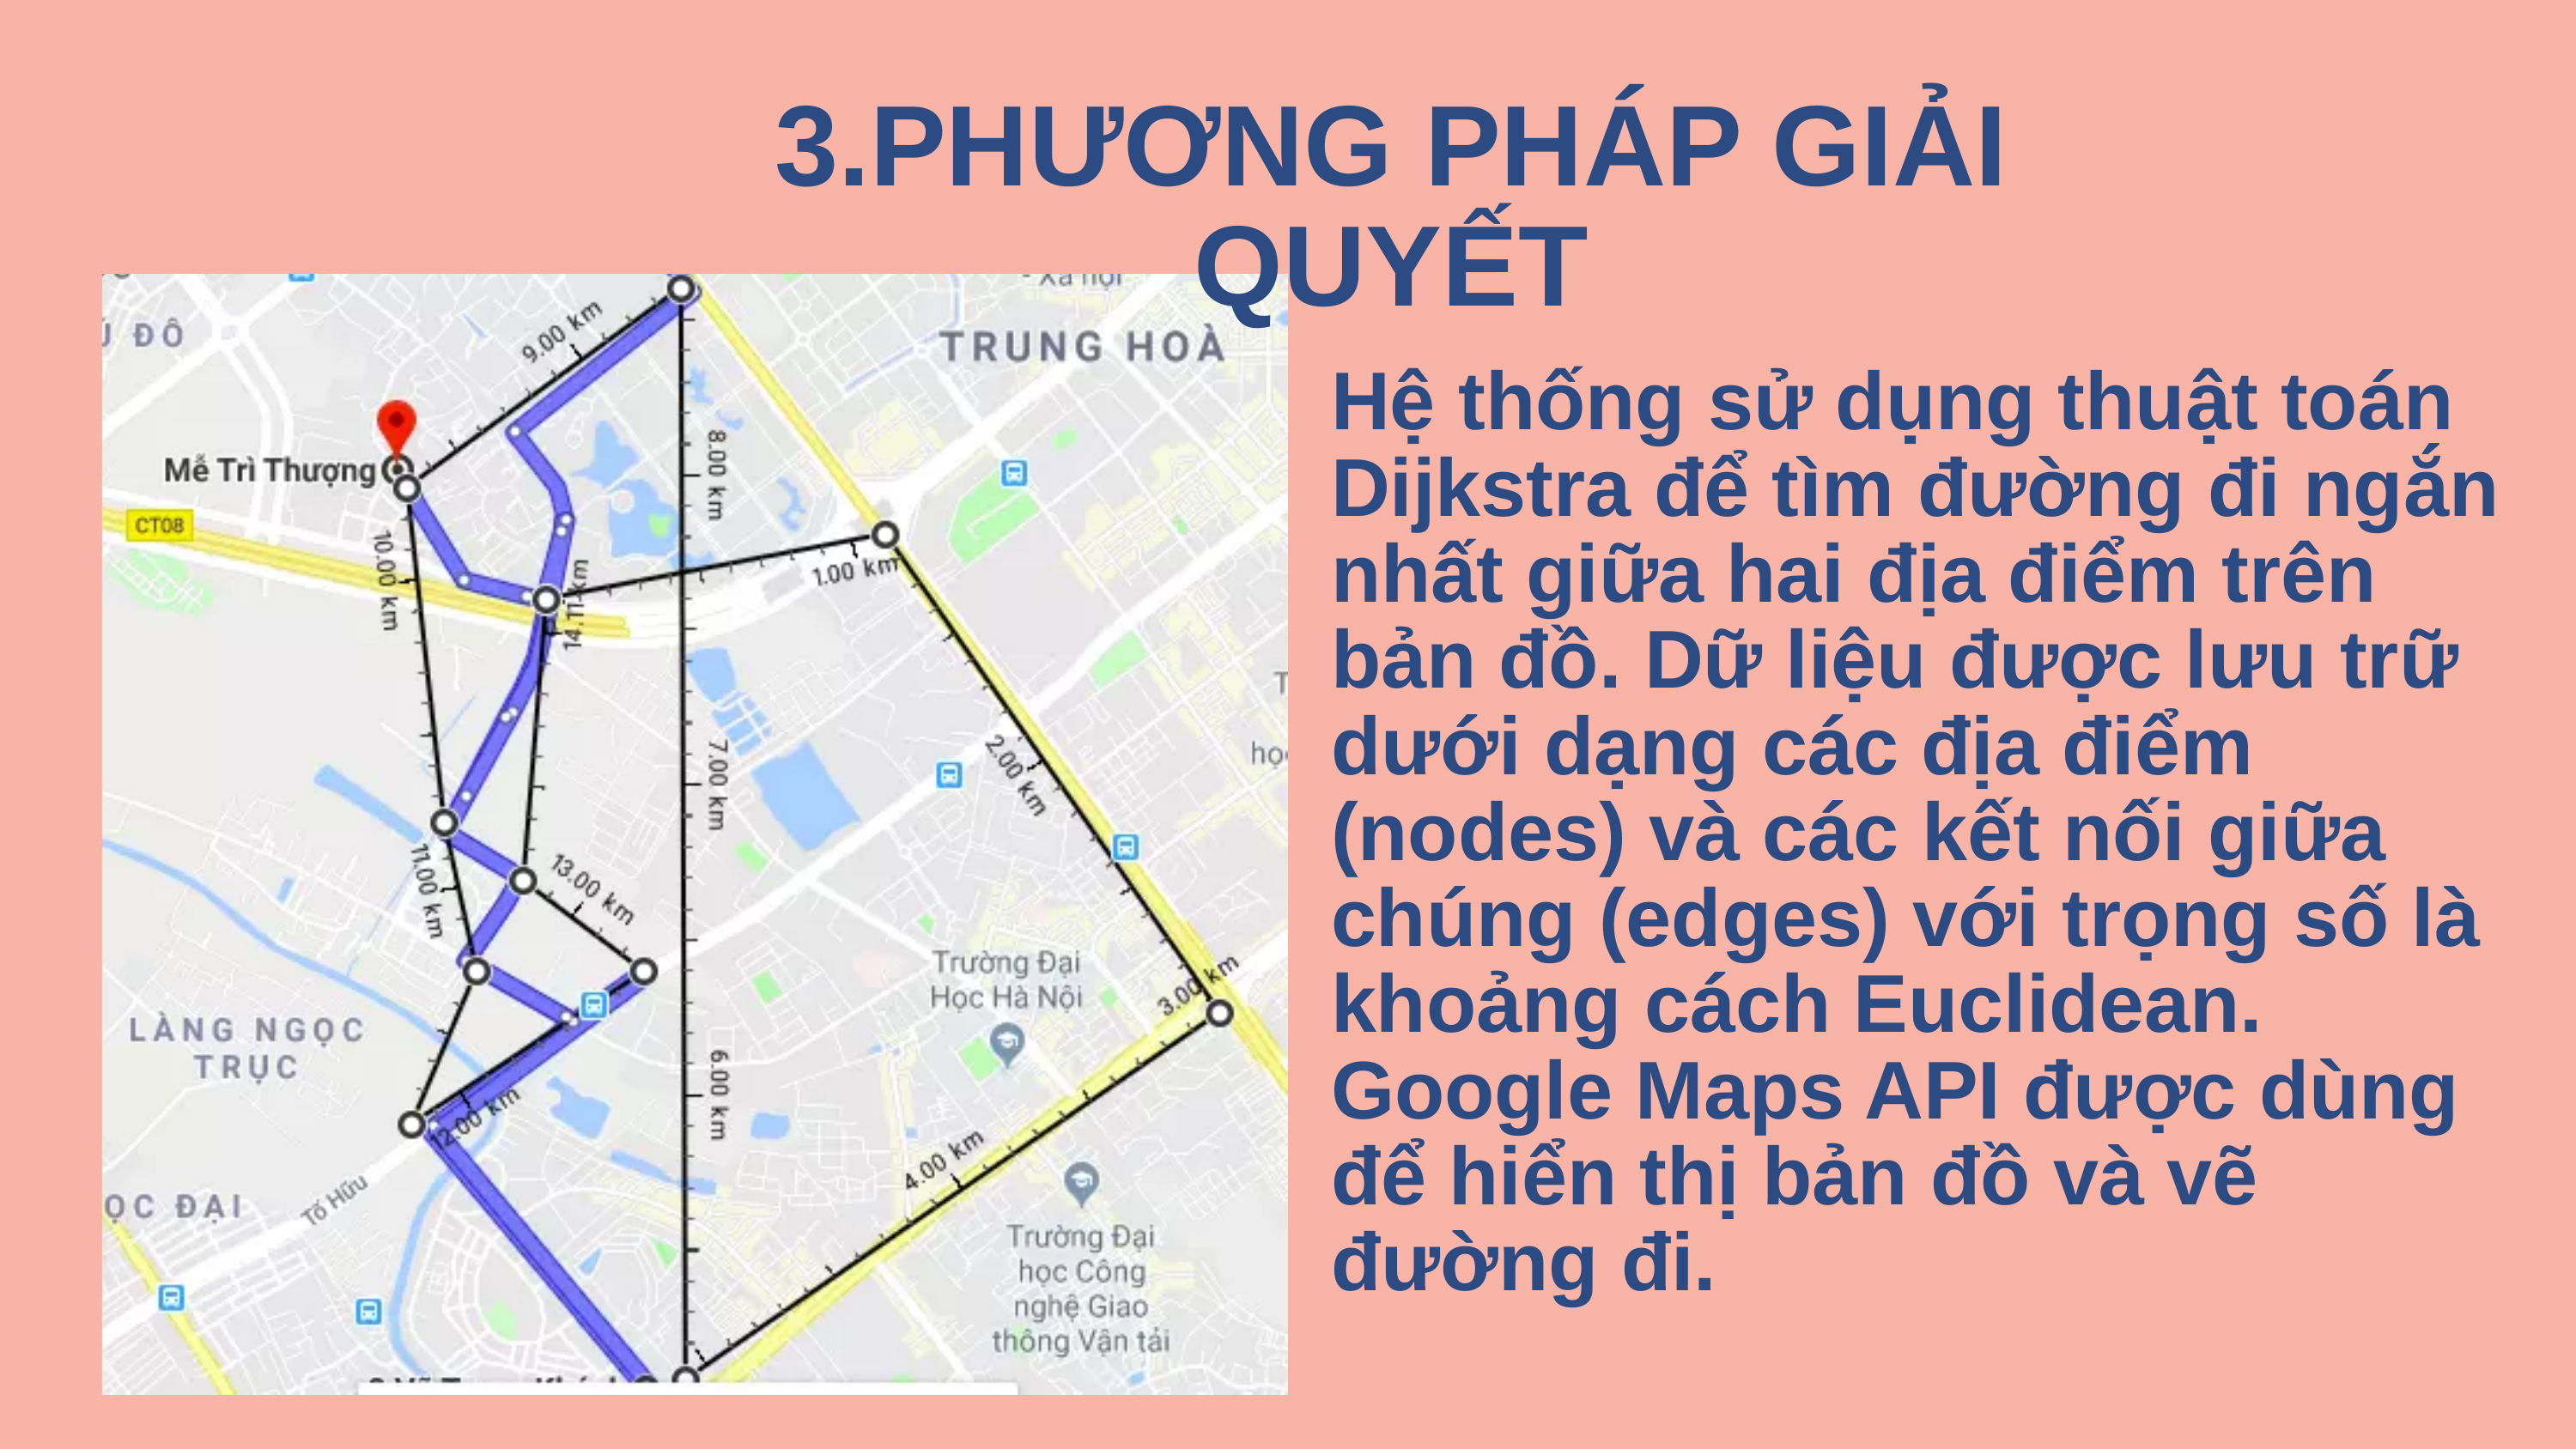

3.PHƯƠNG PHÁP GIẢI QUYẾT

Hệ thống sử dụng thuật toán Dijkstra để tìm đường đi ngắn nhất giữa hai địa điểm trên bản đồ. Dữ liệu được lưu trữ dưới dạng các địa điểm (nodes) và các kết nối giữa chúng (edges) với trọng số là khoảng cách Euclidean. Google Maps API được dùng để hiển thị bản đồ và vẽ đường đi.